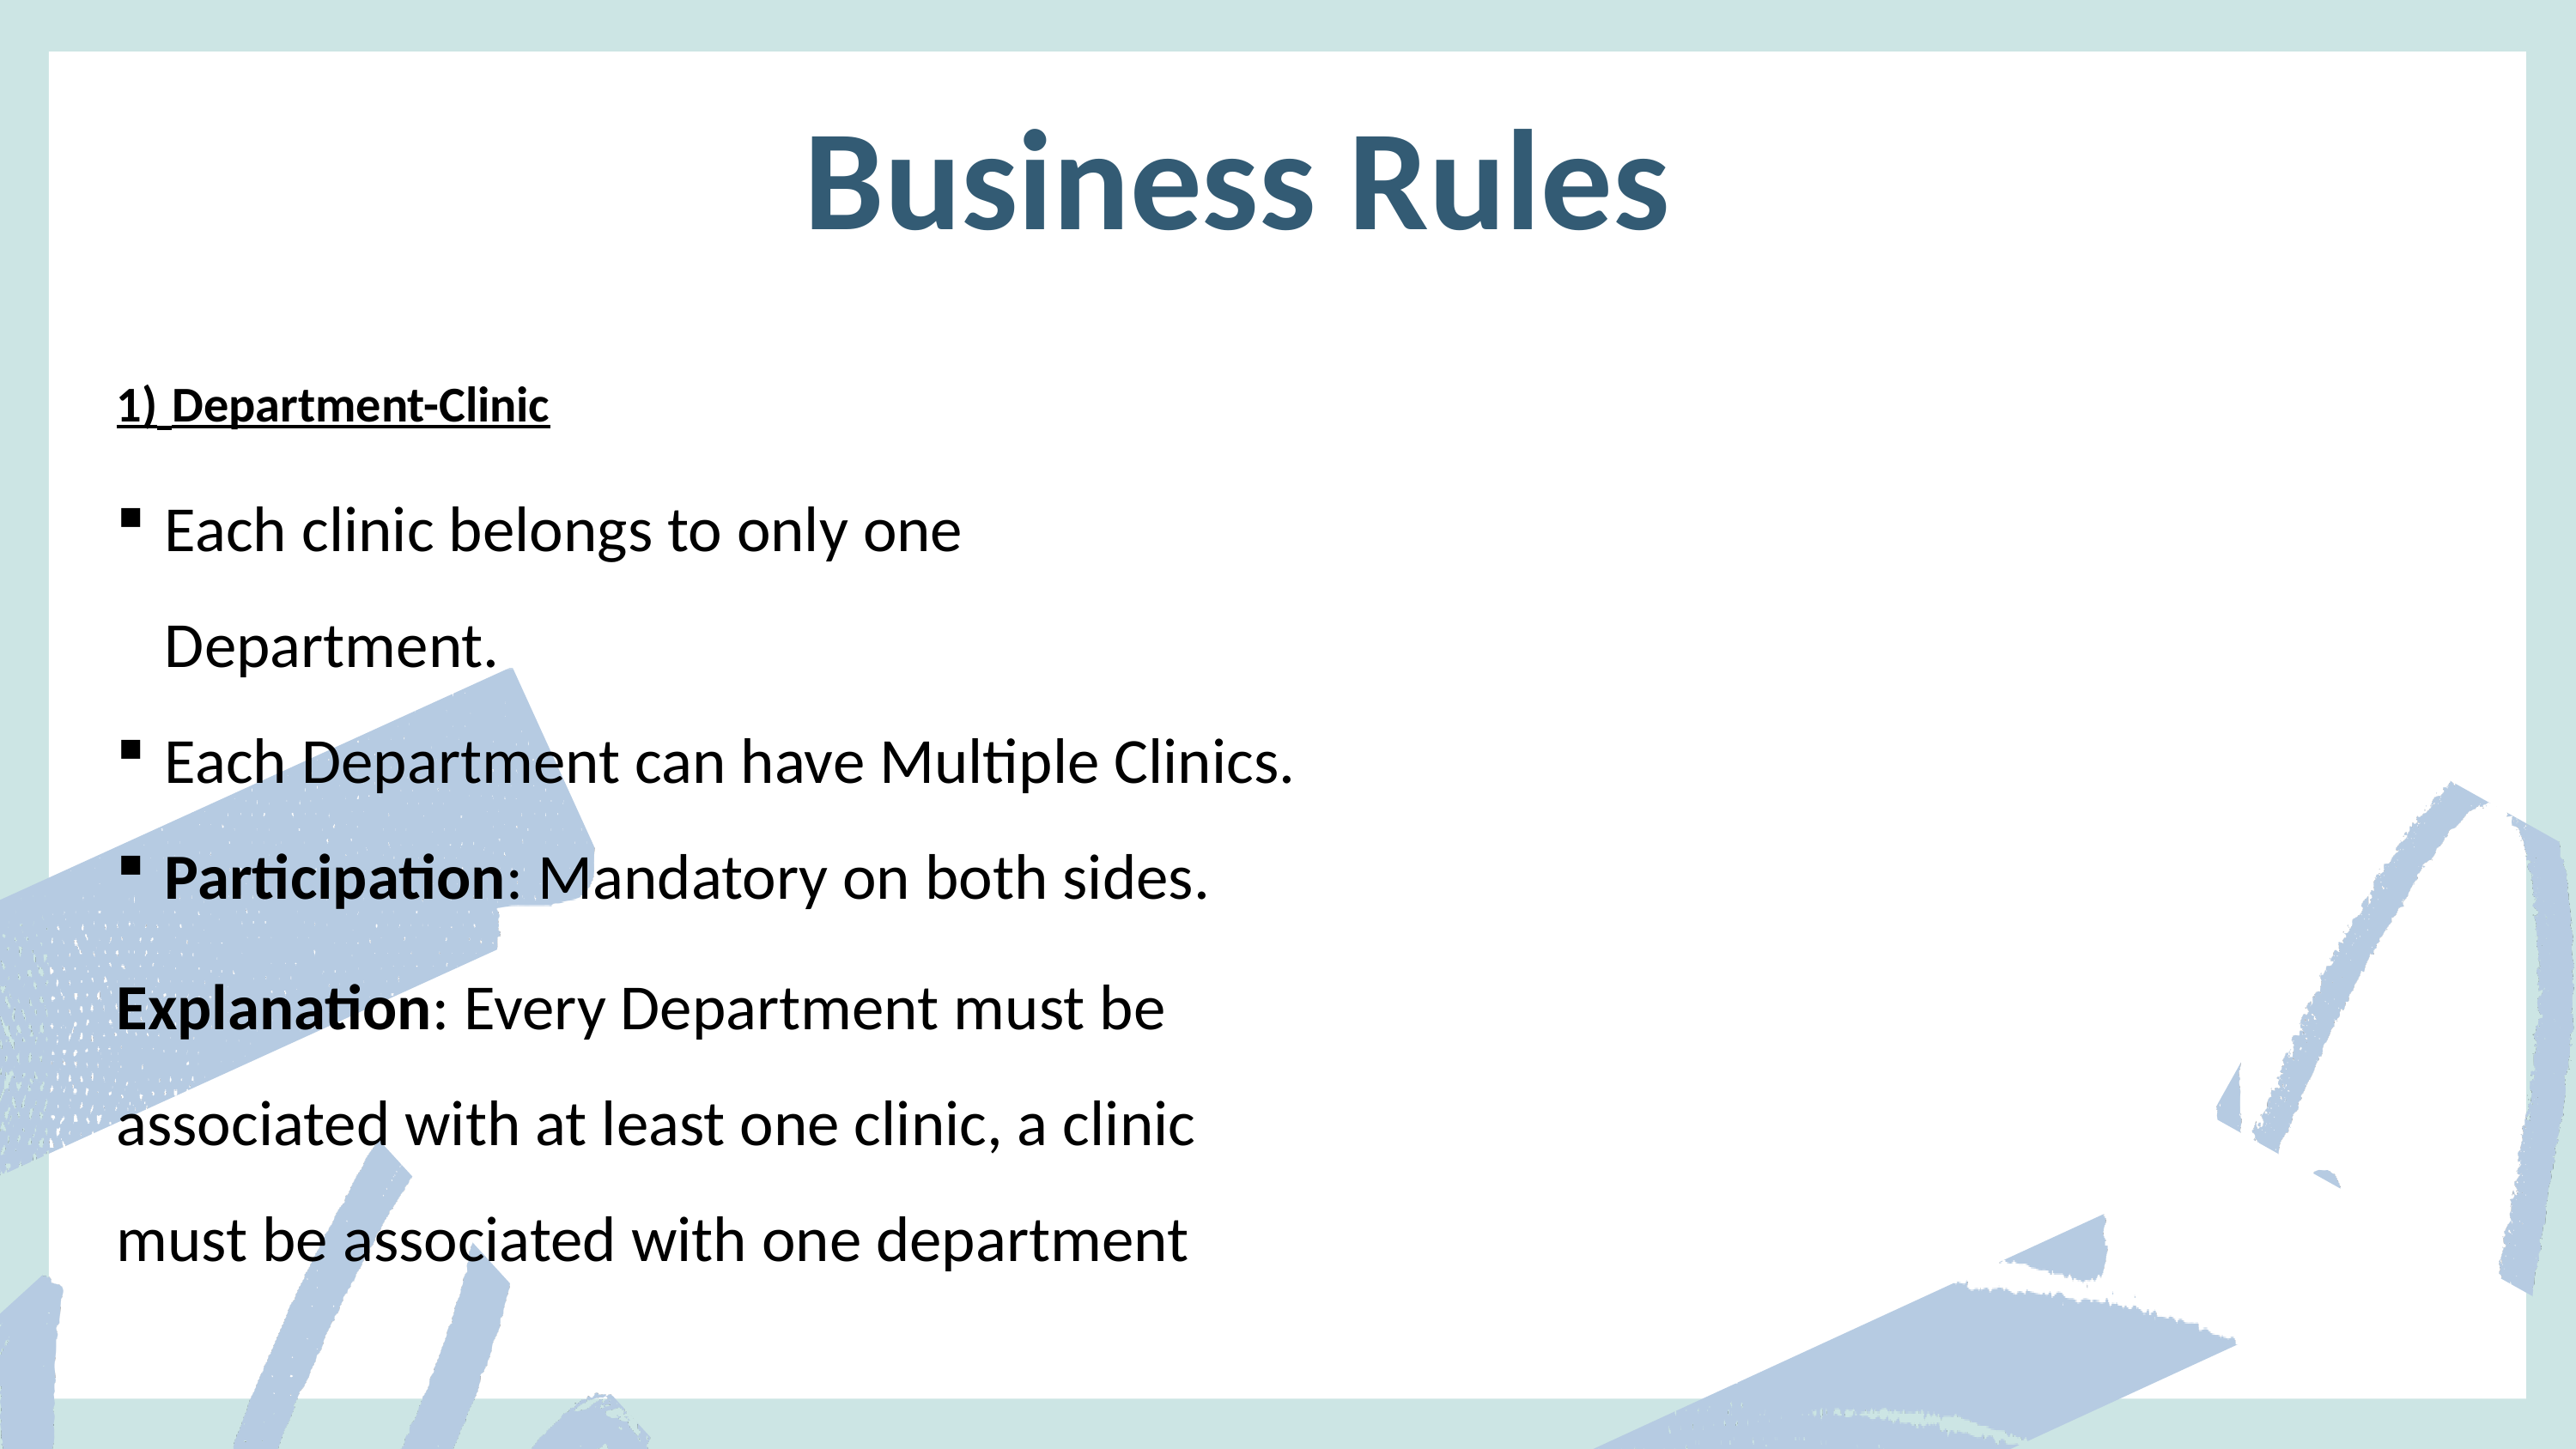

Business Rules

1) Department-Clinic
Each clinic belongs to only one Department.
Each Department can have Multiple Clinics.
Participation: Mandatory on both sides.
Explanation: Every Department must be associated with at least one clinic, a clinic must be associated with one department